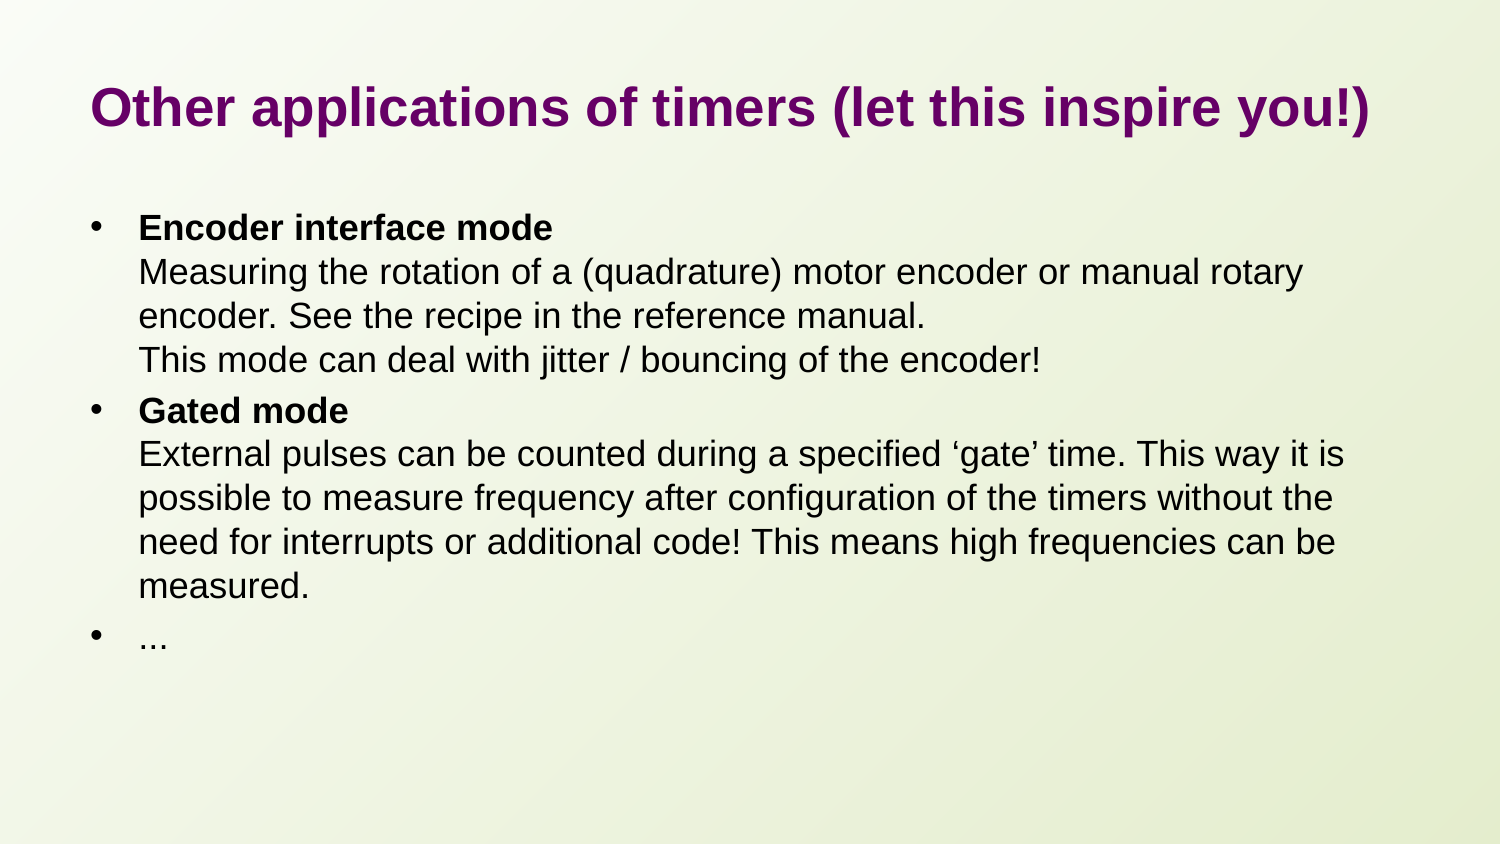

# Other applications of timers (let this inspire you!)
Encoder interface mode
Measuring the rotation of a (quadrature) motor encoder or manual rotary encoder. See the recipe in the reference manual.
This mode can deal with jitter / bouncing of the encoder!
Gated mode
External pulses can be counted during a specified ‘gate’ time. This way it is possible to measure frequency after configuration of the timers without the need for interrupts or additional code! This means high frequencies can be measured.
...